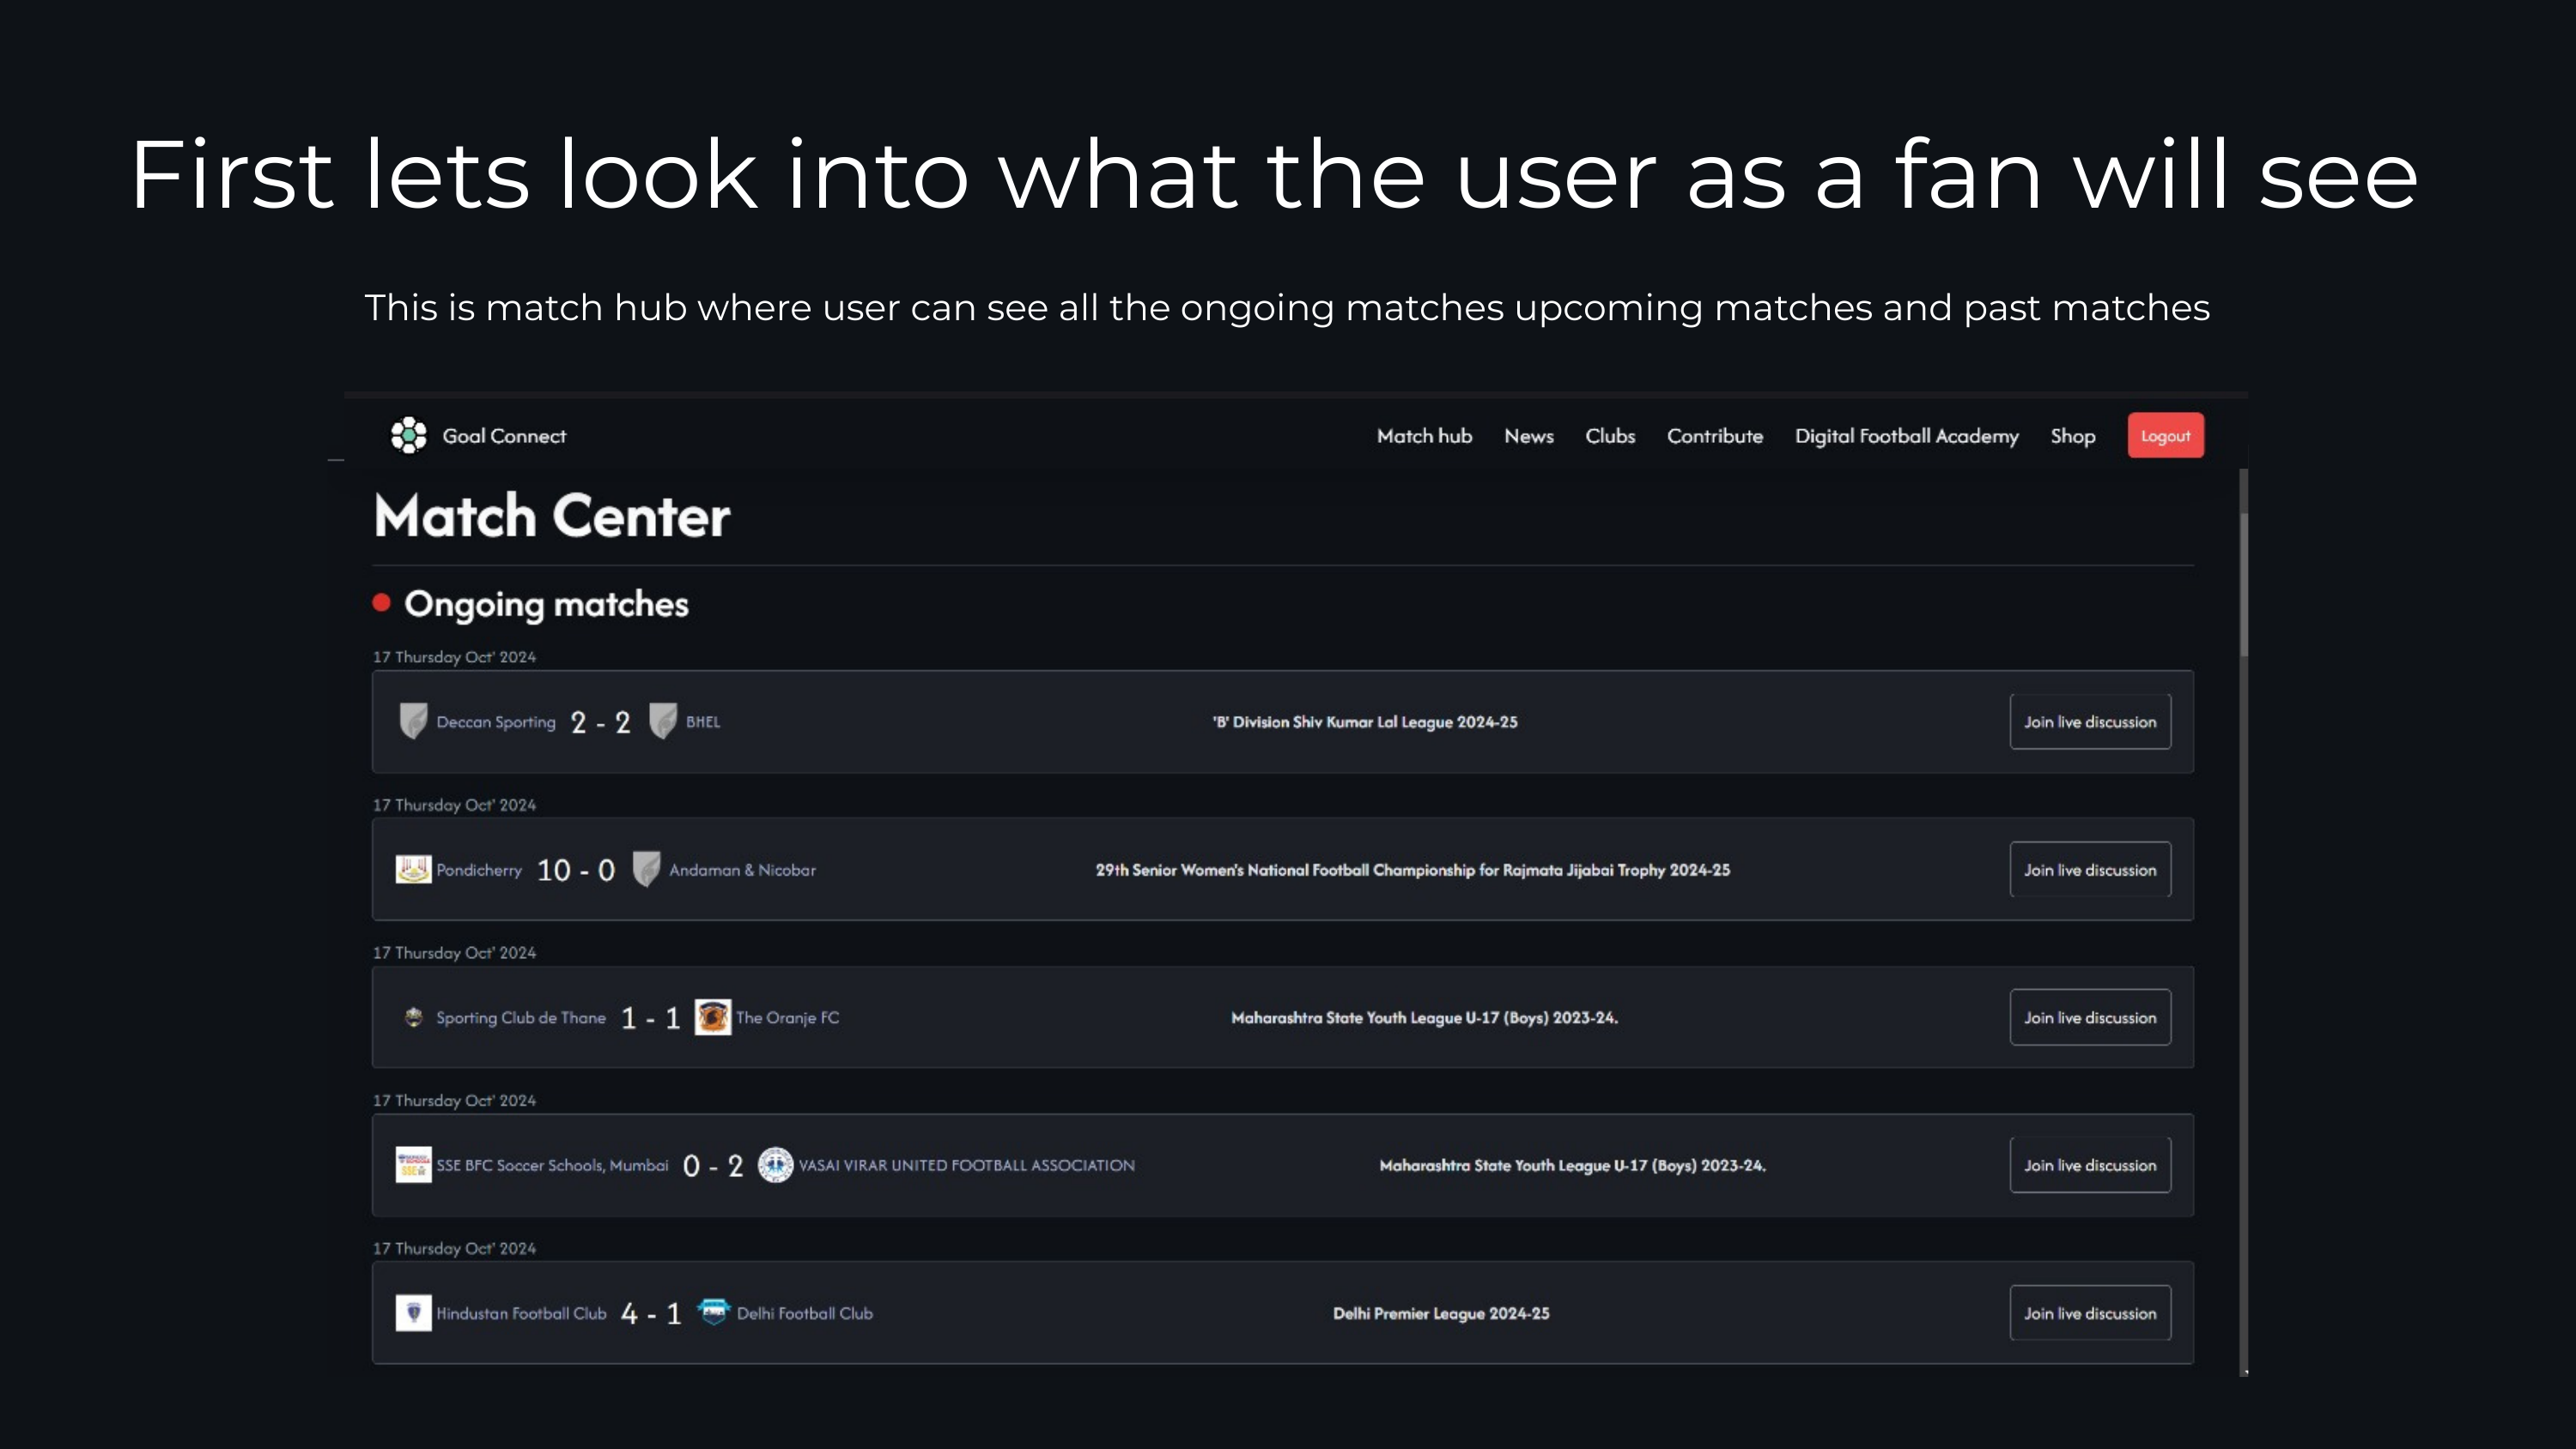

First lets look into what the user as a fan will see
This is match hub where user can see all the ongoing matches upcoming matches and past matches